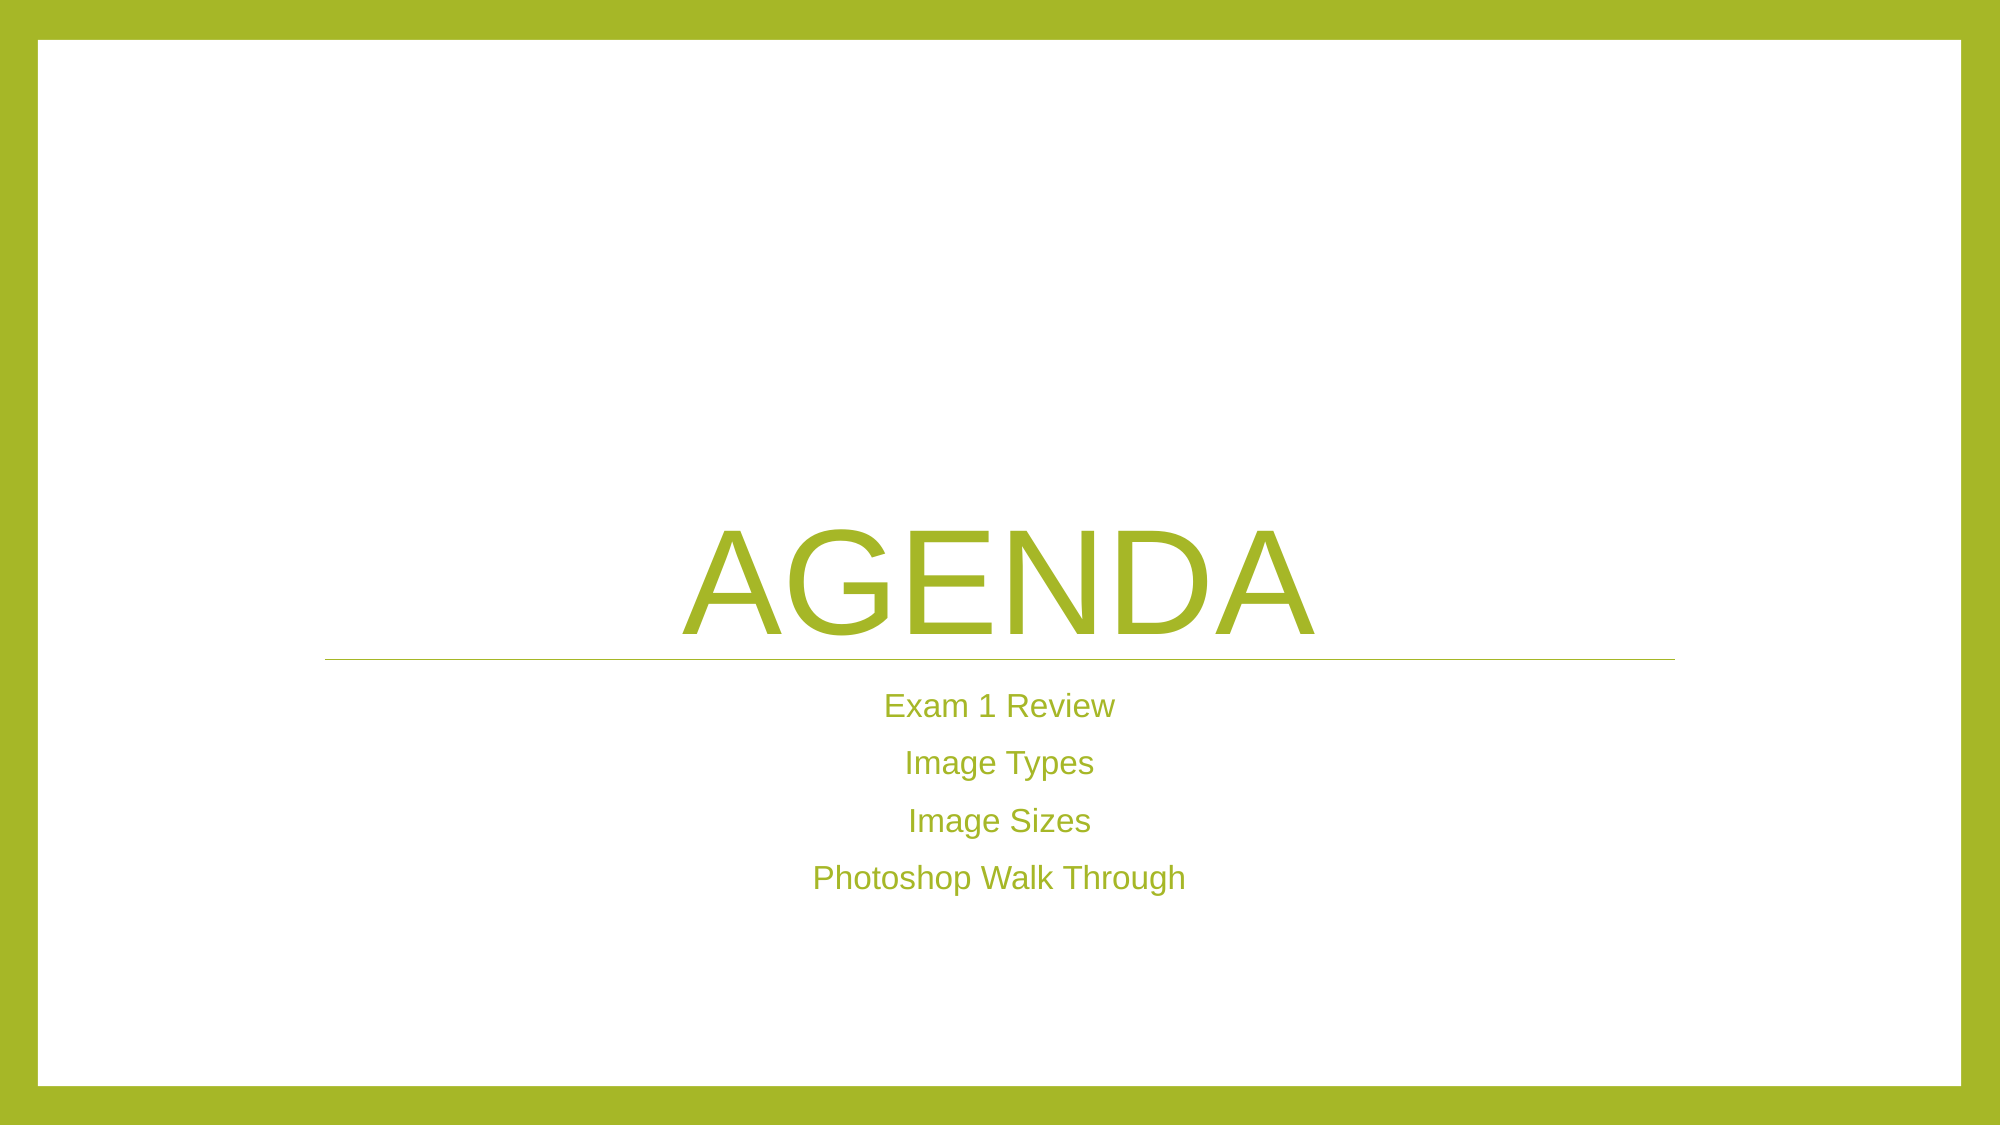

# Agenda
Exam 1 Review
Image Types
Image Sizes
Photoshop Walk Through